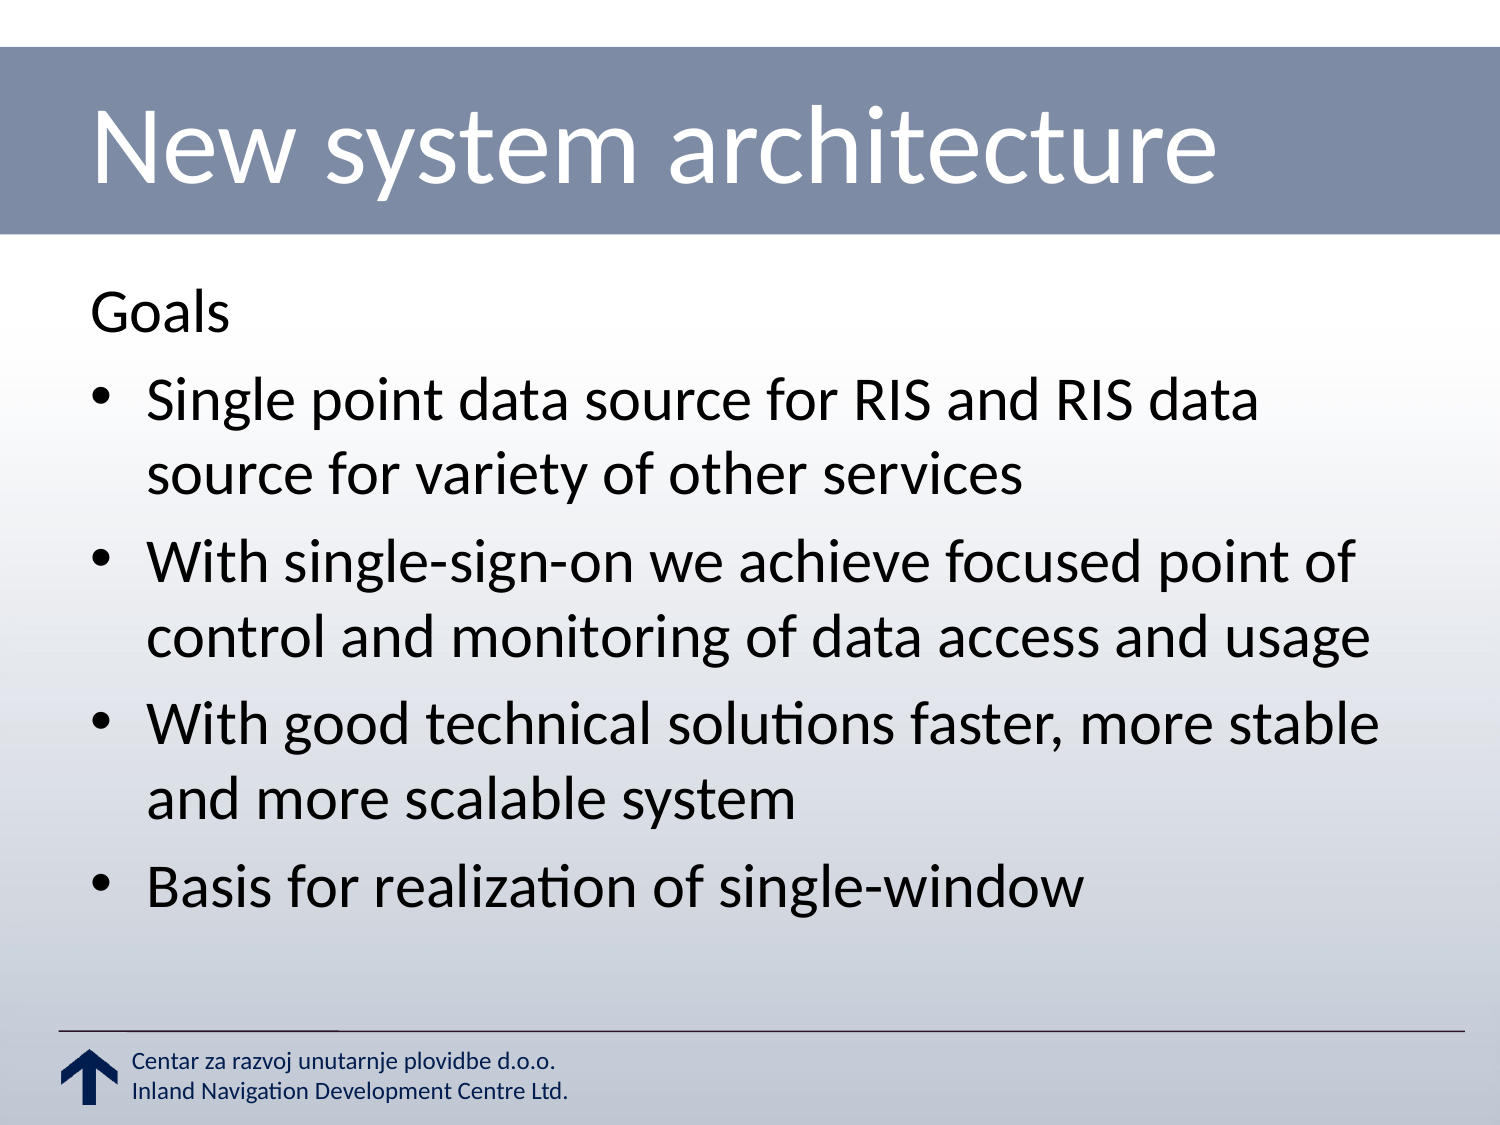

# New system architecture
Goals
Single point data source for RIS and RIS data source for variety of other services
With single-sign-on we achieve focused point of control and monitoring of data access and usage
With good technical solutions faster, more stable and more scalable system
Basis for realization of single-window